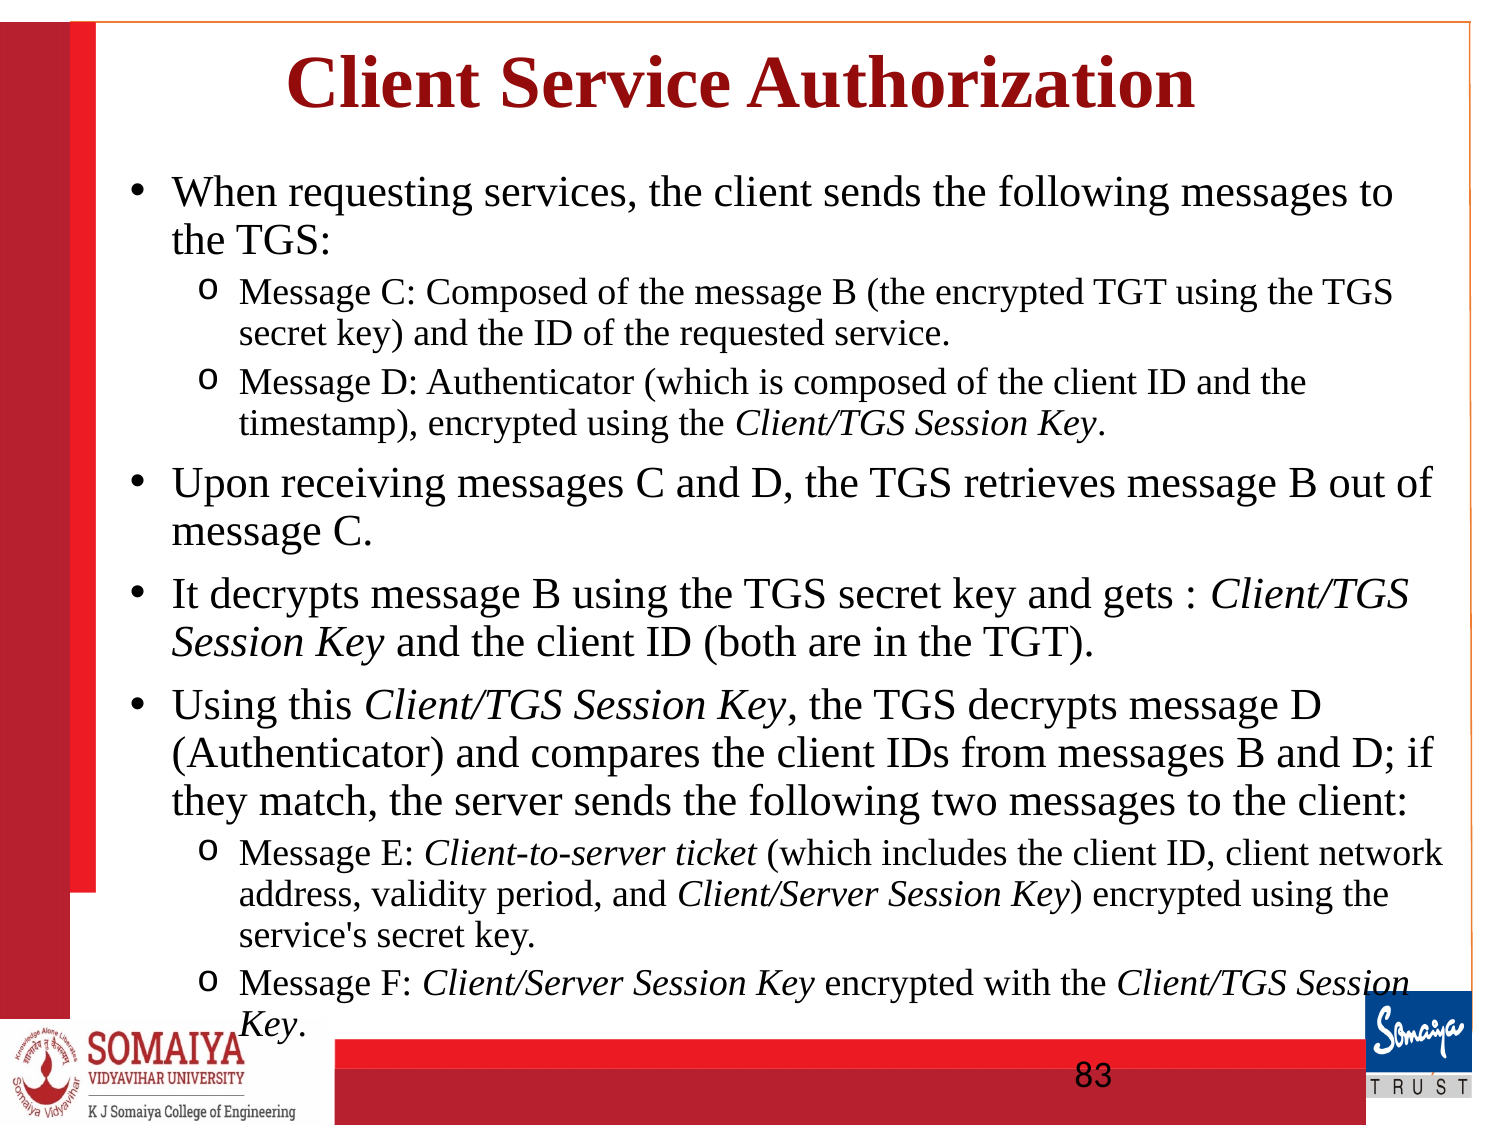

# Client Service Authorization
When requesting services, the client sends the following messages to the TGS:
Message C: Composed of the message B (the encrypted TGT using the TGS secret key) and the ID of the requested service.
Message D: Authenticator (which is composed of the client ID and the timestamp), encrypted using the Client/TGS Session Key.
Upon receiving messages C and D, the TGS retrieves message B out of message C.
It decrypts message B using the TGS secret key and gets : Client/TGS Session Key and the client ID (both are in the TGT).
Using this Client/TGS Session Key, the TGS decrypts message D (Authenticator) and compares the client IDs from messages B and D; if they match, the server sends the following two messages to the client:
Message E: Client-to-server ticket (which includes the client ID, client network address, validity period, and Client/Server Session Key) encrypted using the service's secret key.
Message F: Client/Server Session Key encrypted with the Client/TGS Session Key.

83